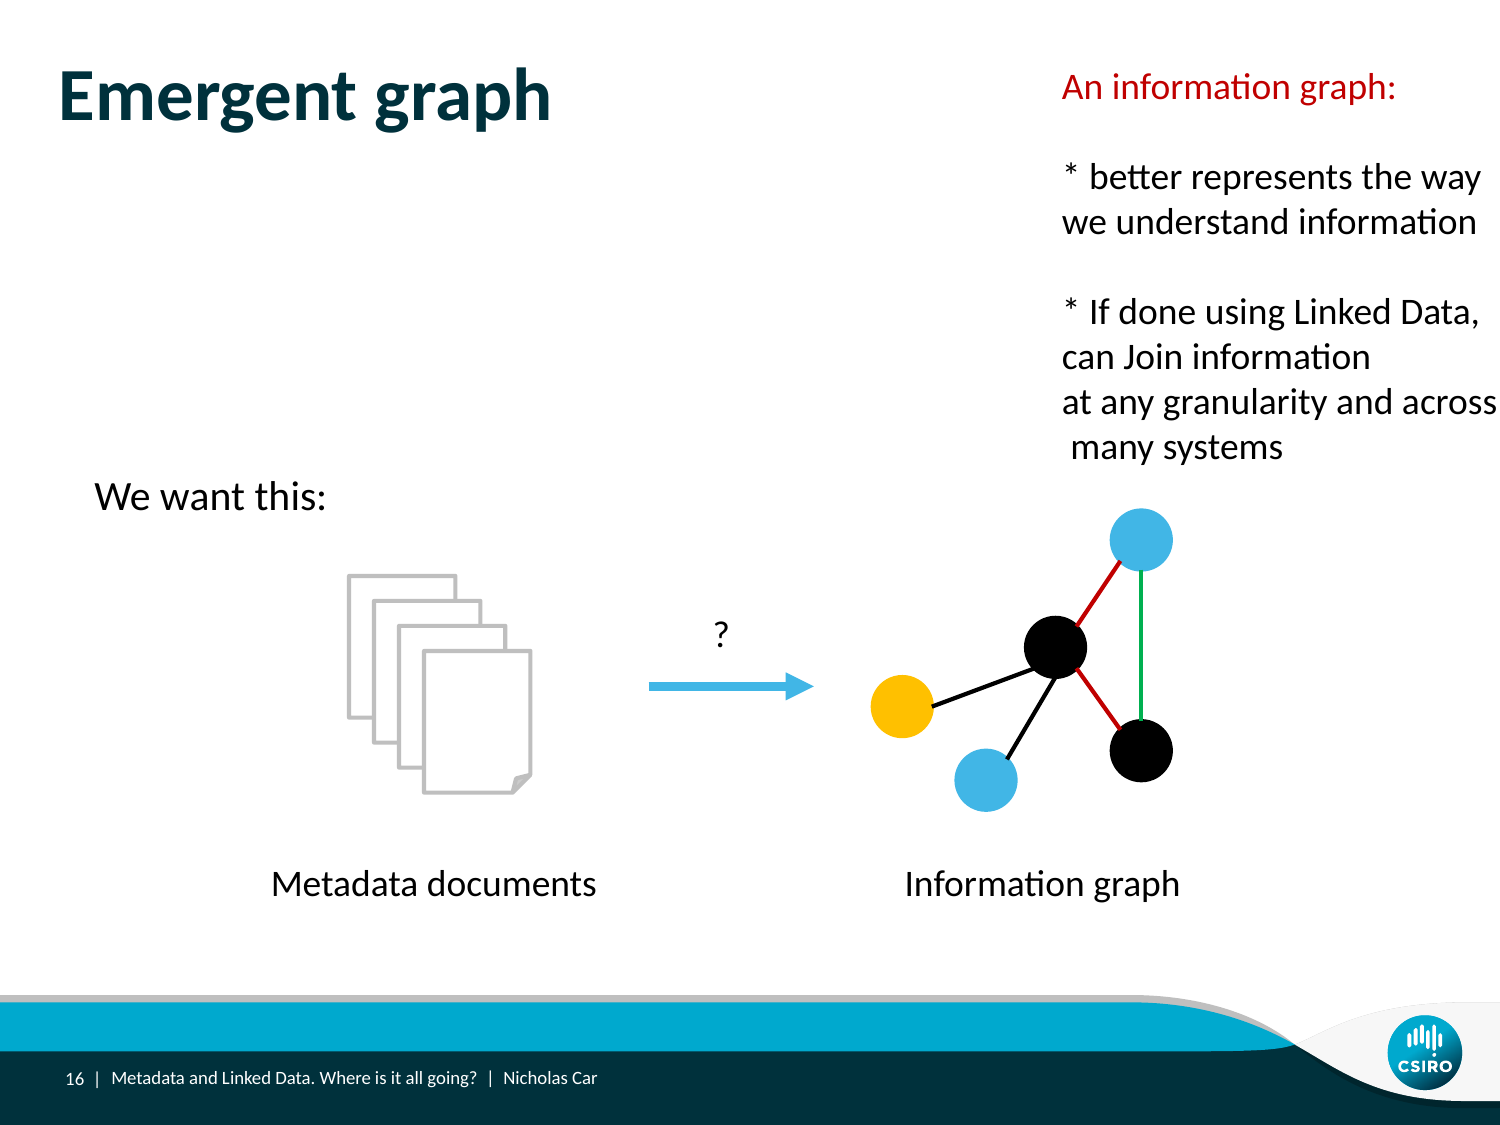

# Emergent graph
An information graph:
* better represents the way
we understand information

* If done using Linked Data,
can Join information
at any granularity and across
 many systems
Tighten up parts of the standard for particular purposes
Implement things for an entire community - ANZ
Cater for an “emergent graph”

We want this:

?

Metadata documents
Information graph
16  |
Metadata and Linked Data. Where is it all going?  |  Nicholas Car